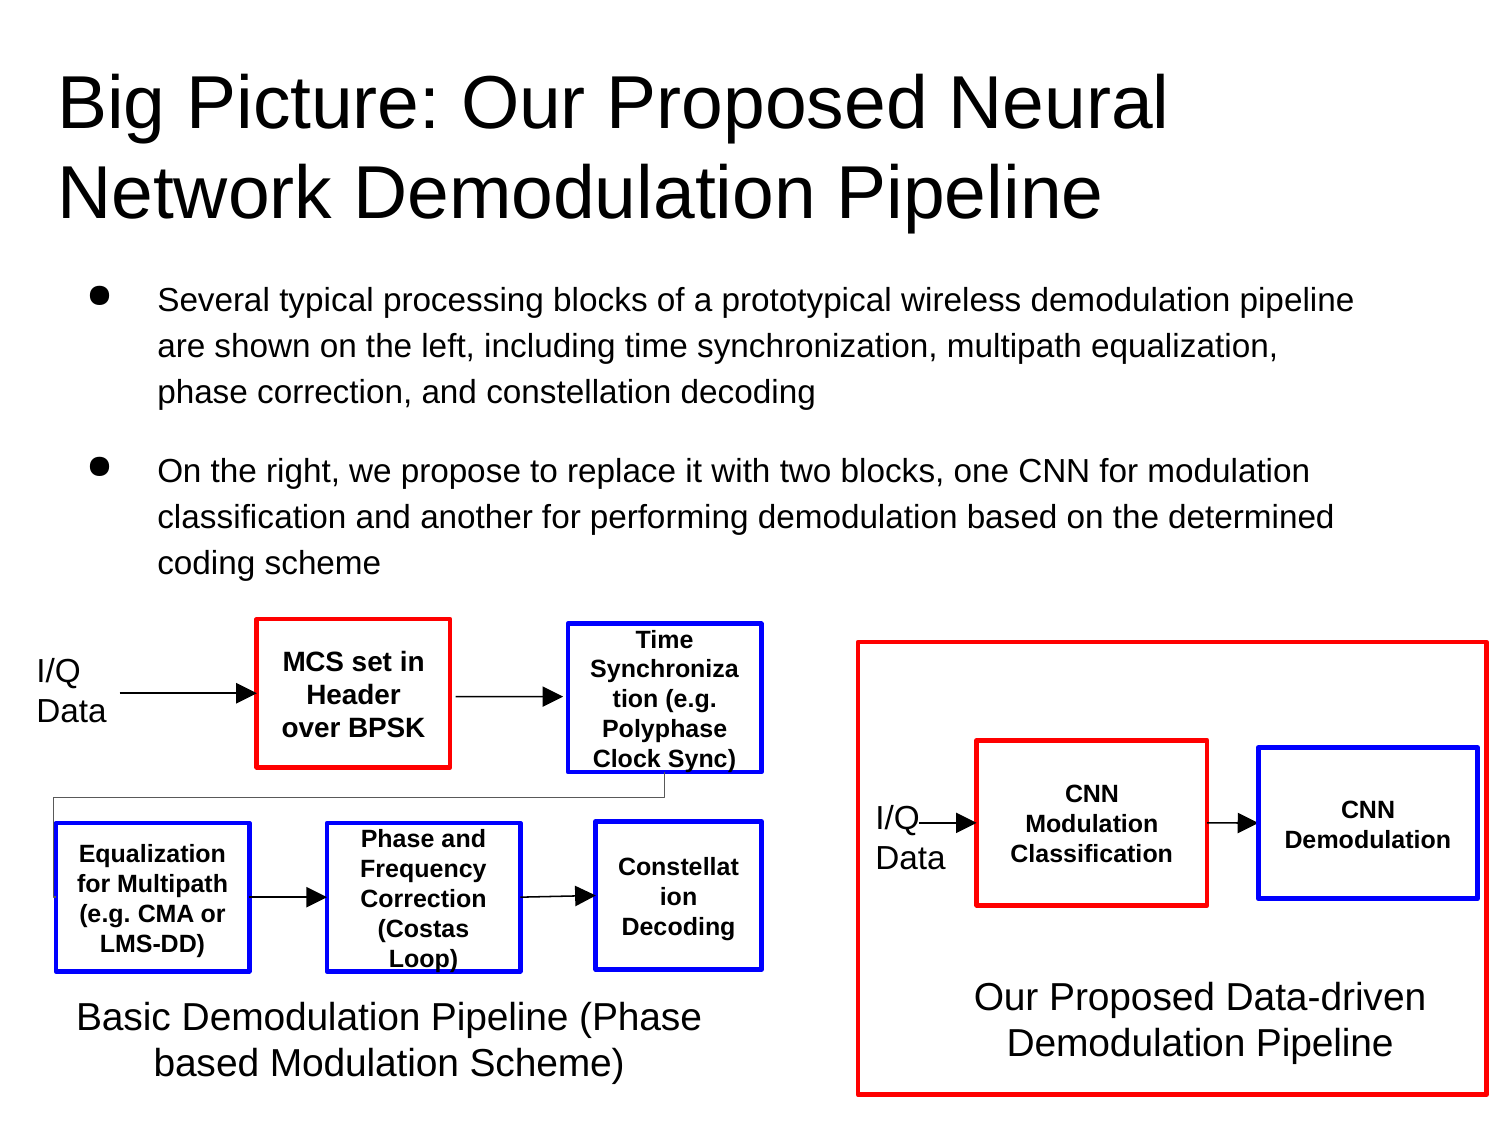

# Big Picture: Our Proposed Neural Network Demodulation Pipeline
Several typical processing blocks of a prototypical wireless demodulation pipeline are shown on the left, including time synchronization, multipath equalization, phase correction, and constellation decoding
On the right, we propose to replace it with two blocks, one CNN for modulation classification and another for performing demodulation based on the determined coding scheme
MCS set in Header over BPSK
Time Synchronization (e.g. Polyphase Clock Sync)
I/Q
Data

CNN Modulation Classification
CNN Demodulation
I/Q
Data

Constellation Decoding
Equalization for Multipath (e.g. CMA or LMS-DD)
Phase and Frequency Correction (Costas Loop)
Our Proposed Data-driven Demodulation Pipeline
Basic Demodulation Pipeline (Phase based Modulation Scheme)